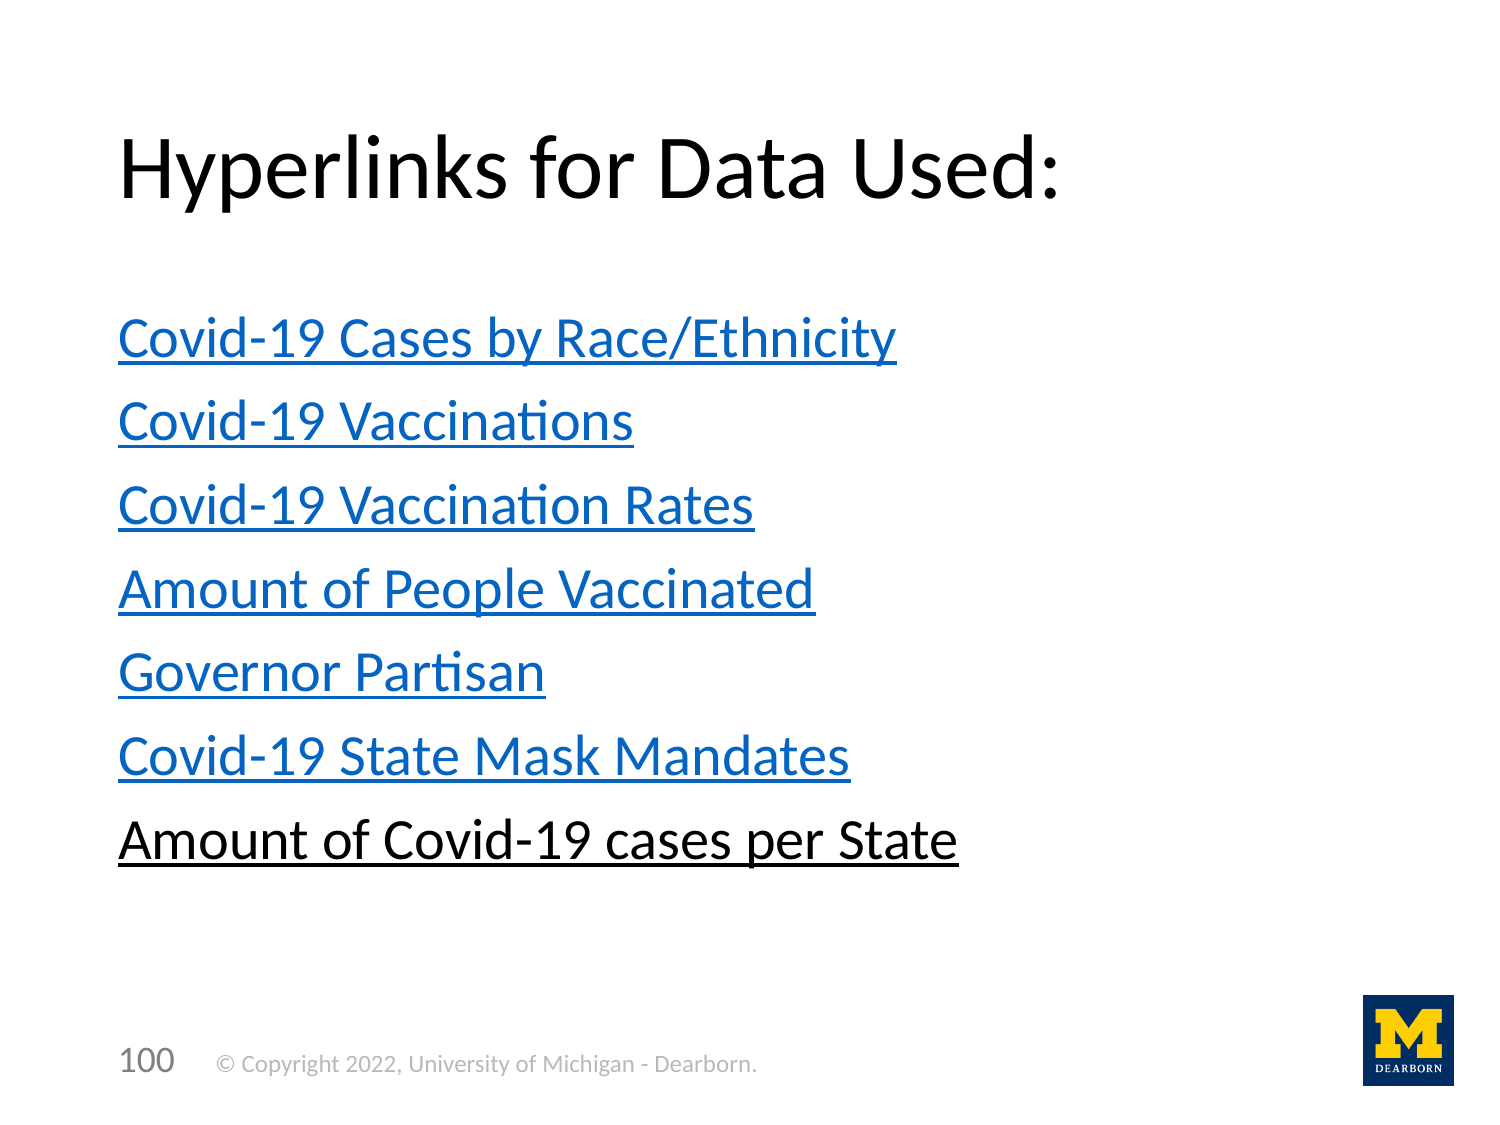

# Hyperlinks for Data Used:
Covid-19 Cases by Race/Ethnicity
Covid-19 Vaccinations
Covid-19 Vaccination Rates
Amount of People Vaccinated
Governor Partisan
Covid-19 State Mask Mandates
Amount of Covid-19 cases per State